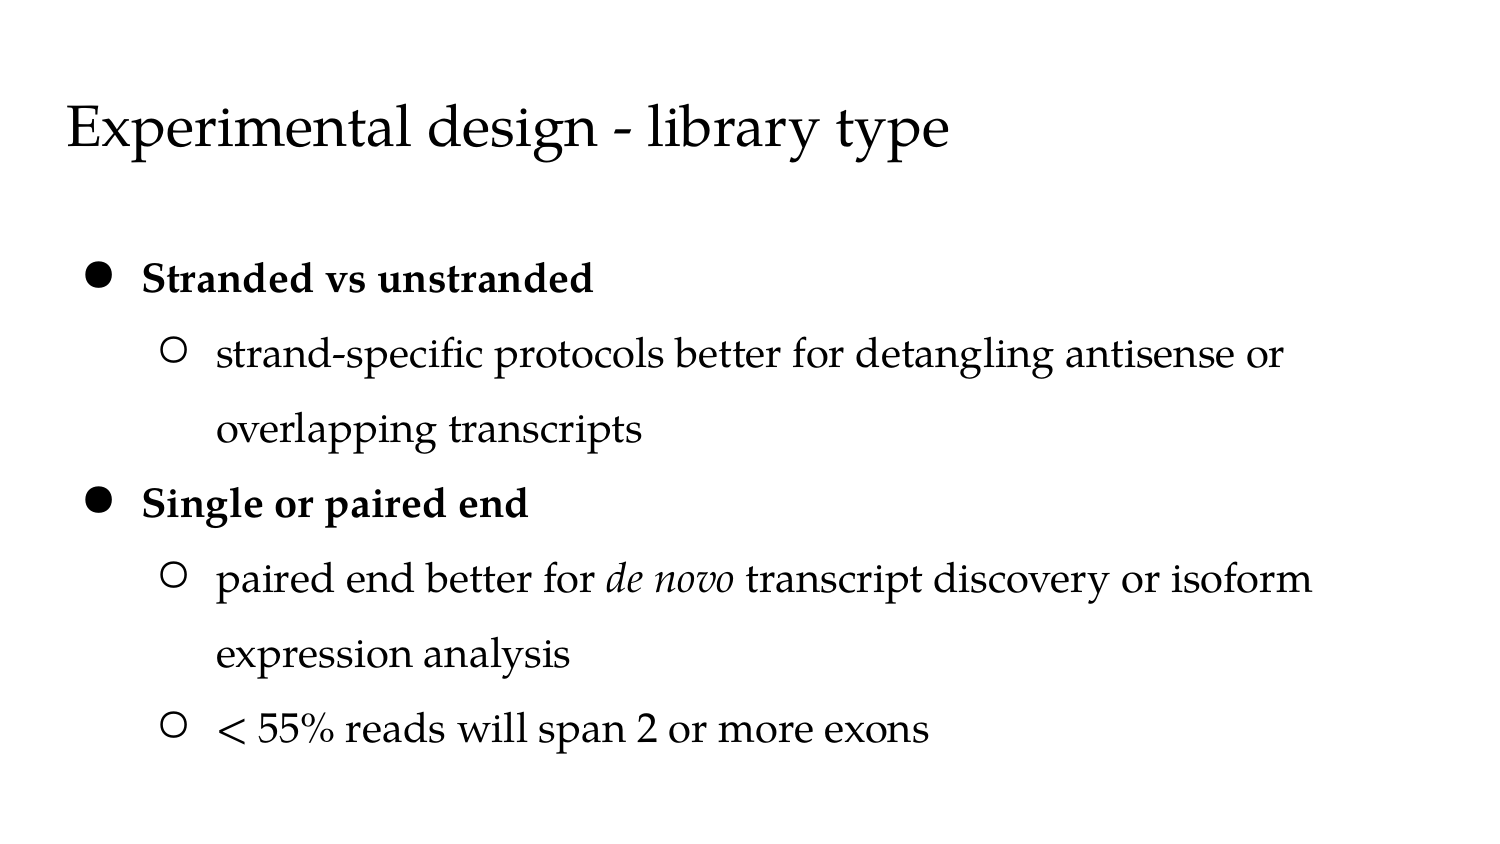

# Experimental design - library type
Stranded vs unstranded
strand-specific protocols better for detangling antisense or overlapping transcripts
Single or paired end
paired end better for de novo transcript discovery or isoform expression analysis
< 55% reads will span 2 or more exons